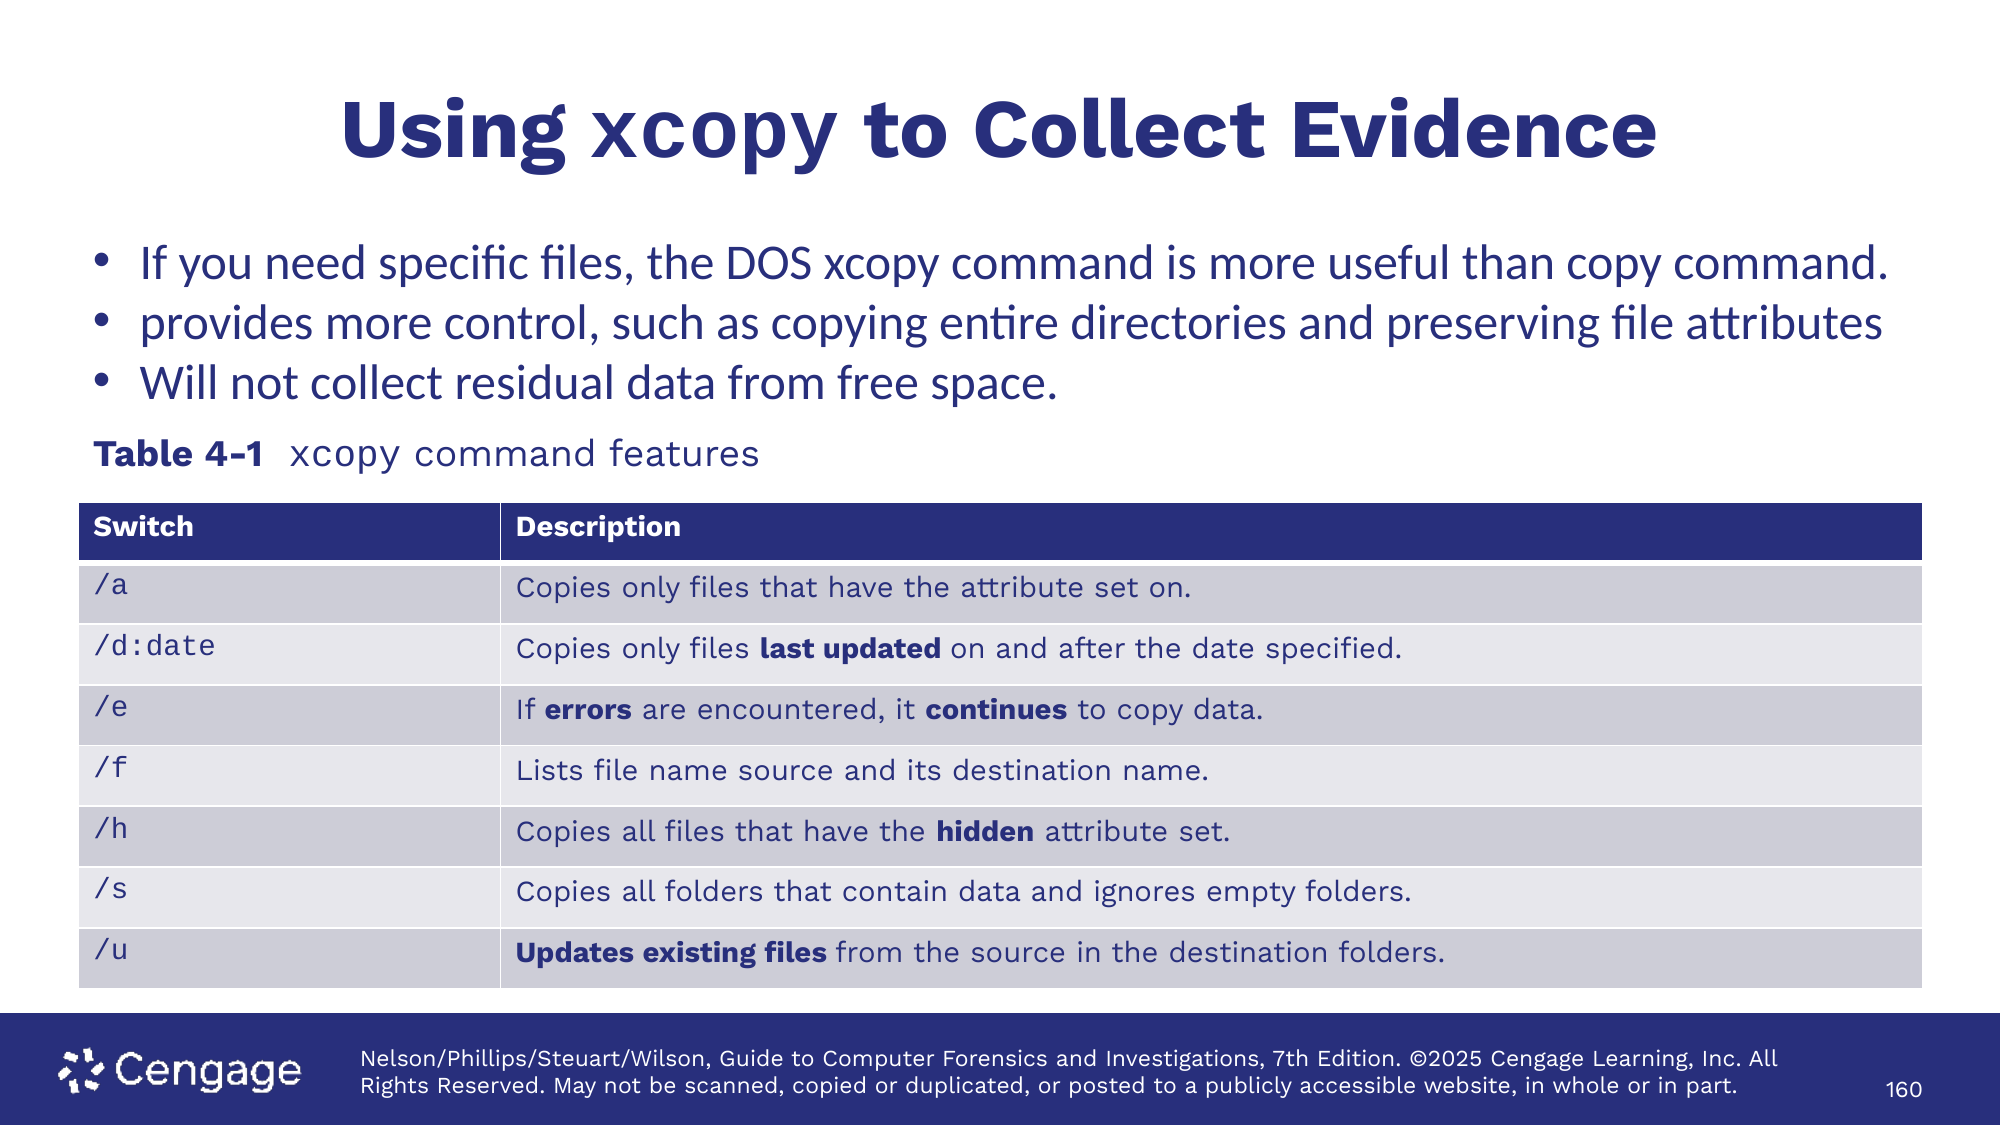

# Using xcopy to Collect Evidence
If you need specific files, the DOS xcopy command is more useful than copy command.
provides more control, such as copying entire directories and preserving file attributes
Will not collect residual data from free space.
Table 4-1  xcopy command features
| Switch | Description |
| --- | --- |
| /a | Copies only files that have the attribute set on. |
| /d:date | Copies only files last updated on and after the date specified. |
| /e | If errors are encountered, it continues to copy data. |
| /f | Lists file name source and its destination name. |
| /h | Copies all files that have the hidden attribute set. |
| /s | Copies all folders that contain data and ignores empty folders. |
| /u | Updates existing files from the source in the destination folders. |